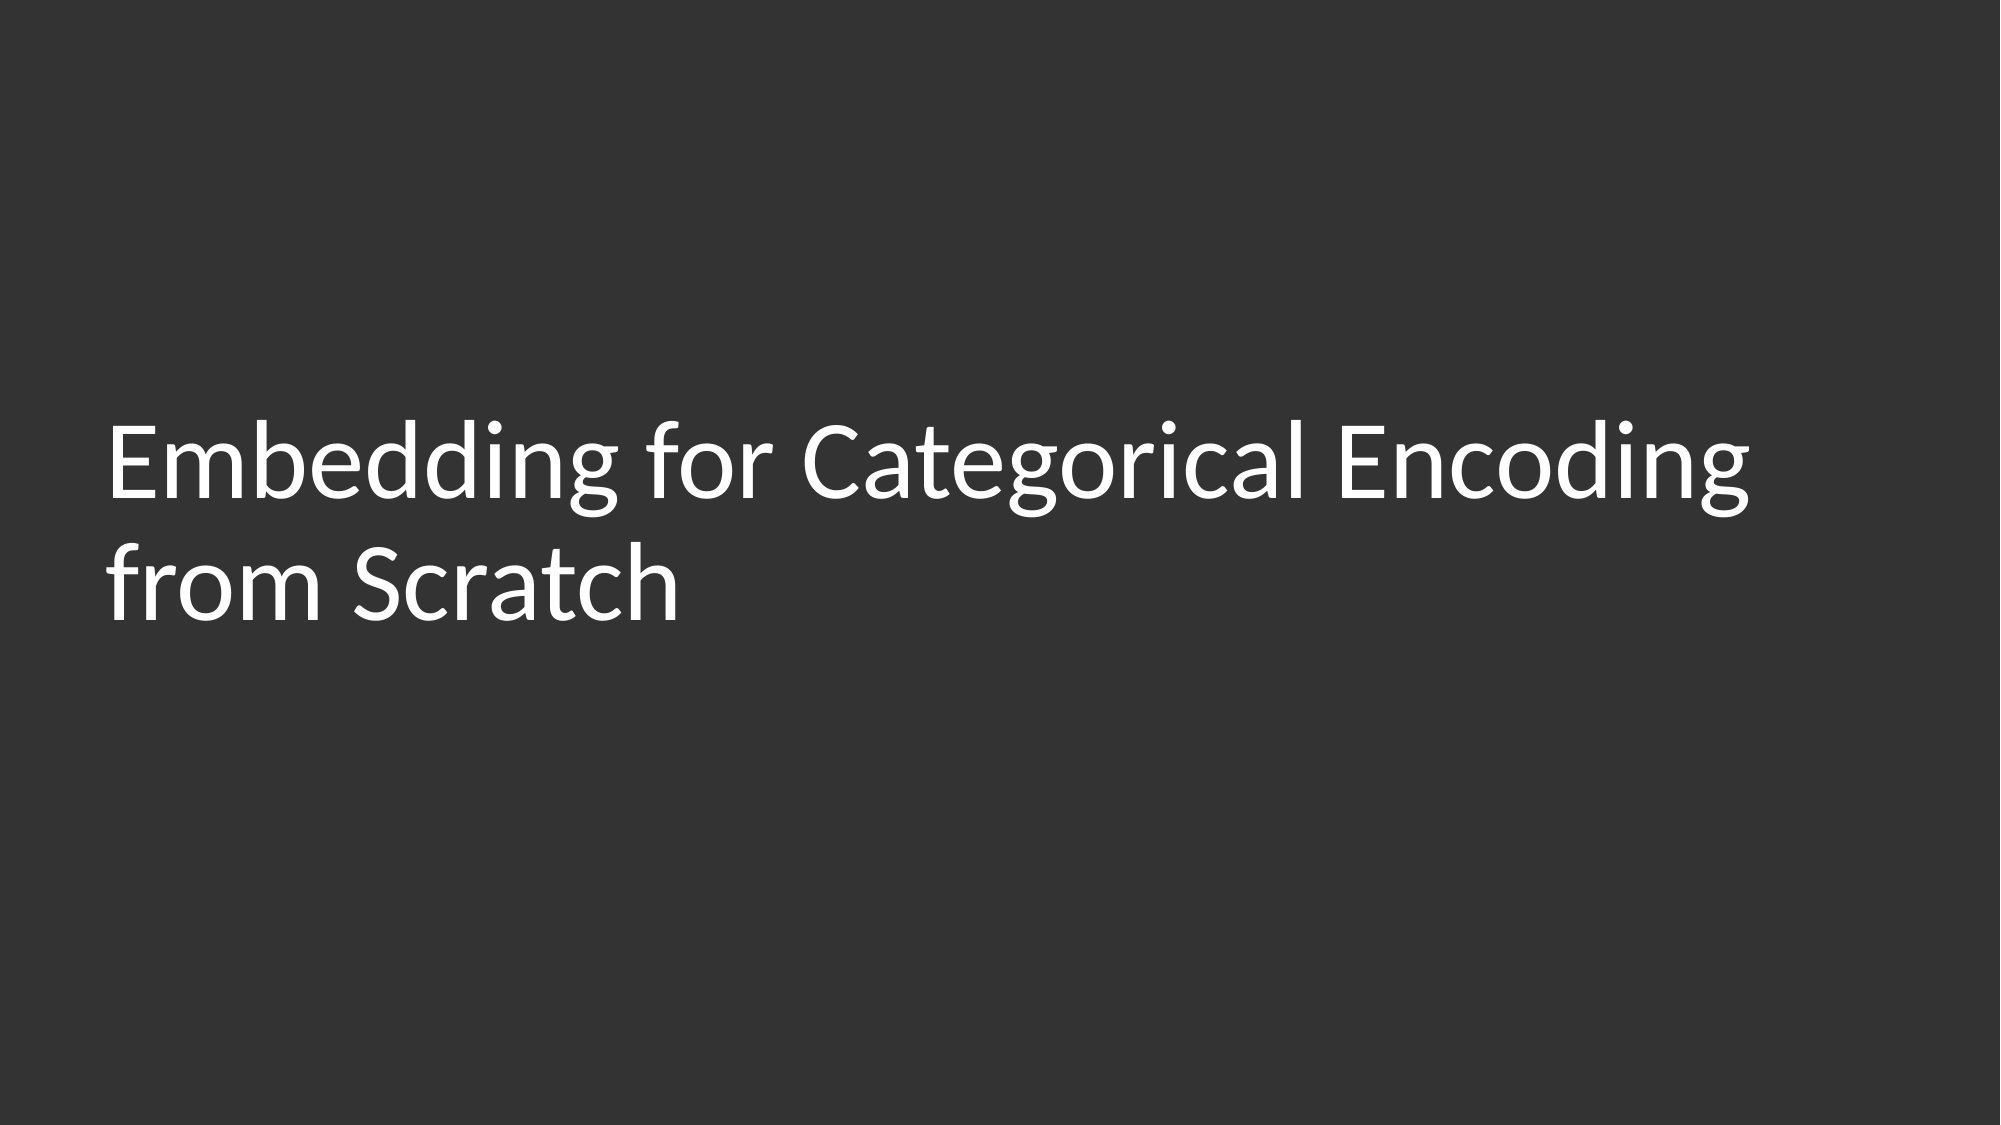

# Embedding for Categorical Encoding from Scratch